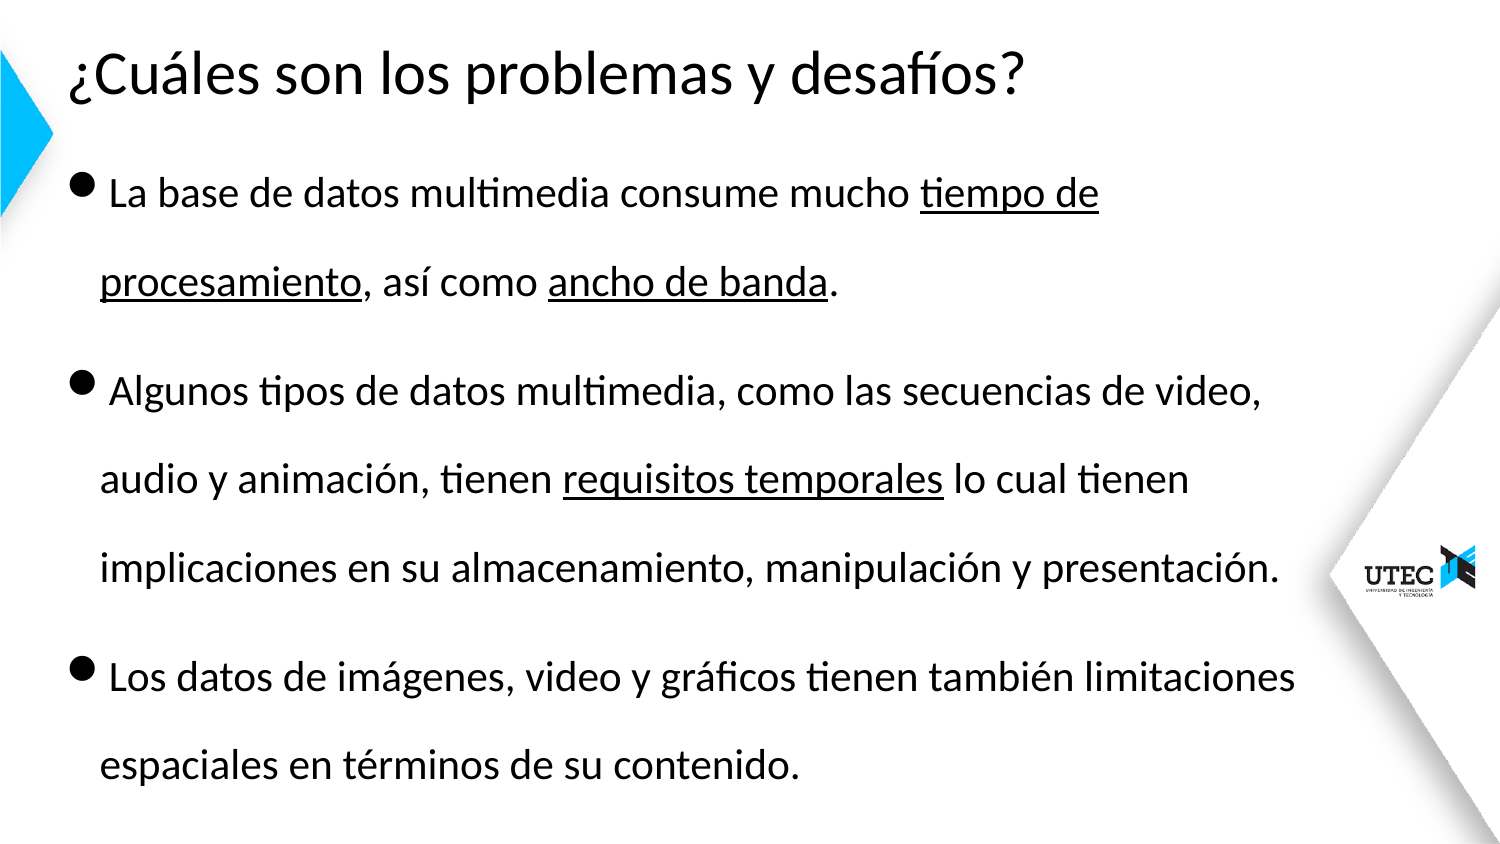

# ¿Cuáles son los problemas y desafíos?
La base de datos multimedia consume mucho tiempo de procesamiento, así como ancho de banda.
Algunos tipos de datos multimedia, como las secuencias de video, audio y animación, tienen requisitos temporales lo cual tienen implicaciones en su almacenamiento, manipulación y presentación.
Los datos de imágenes, video y gráficos tienen también limitaciones espaciales en términos de su contenido.